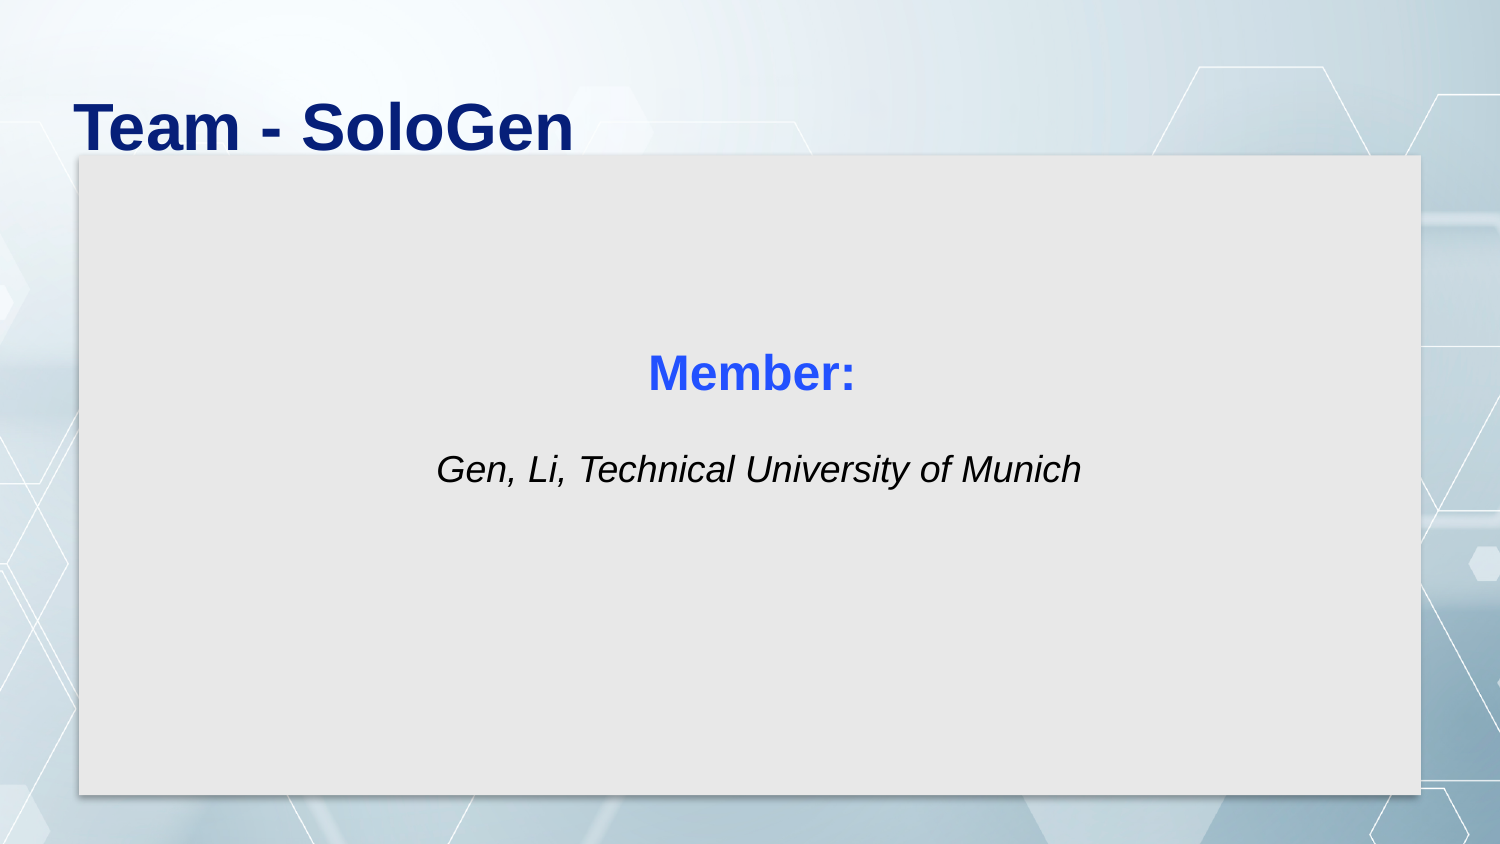

Team - SoloGen
# Member: Gen, Li, Technical University of Munich